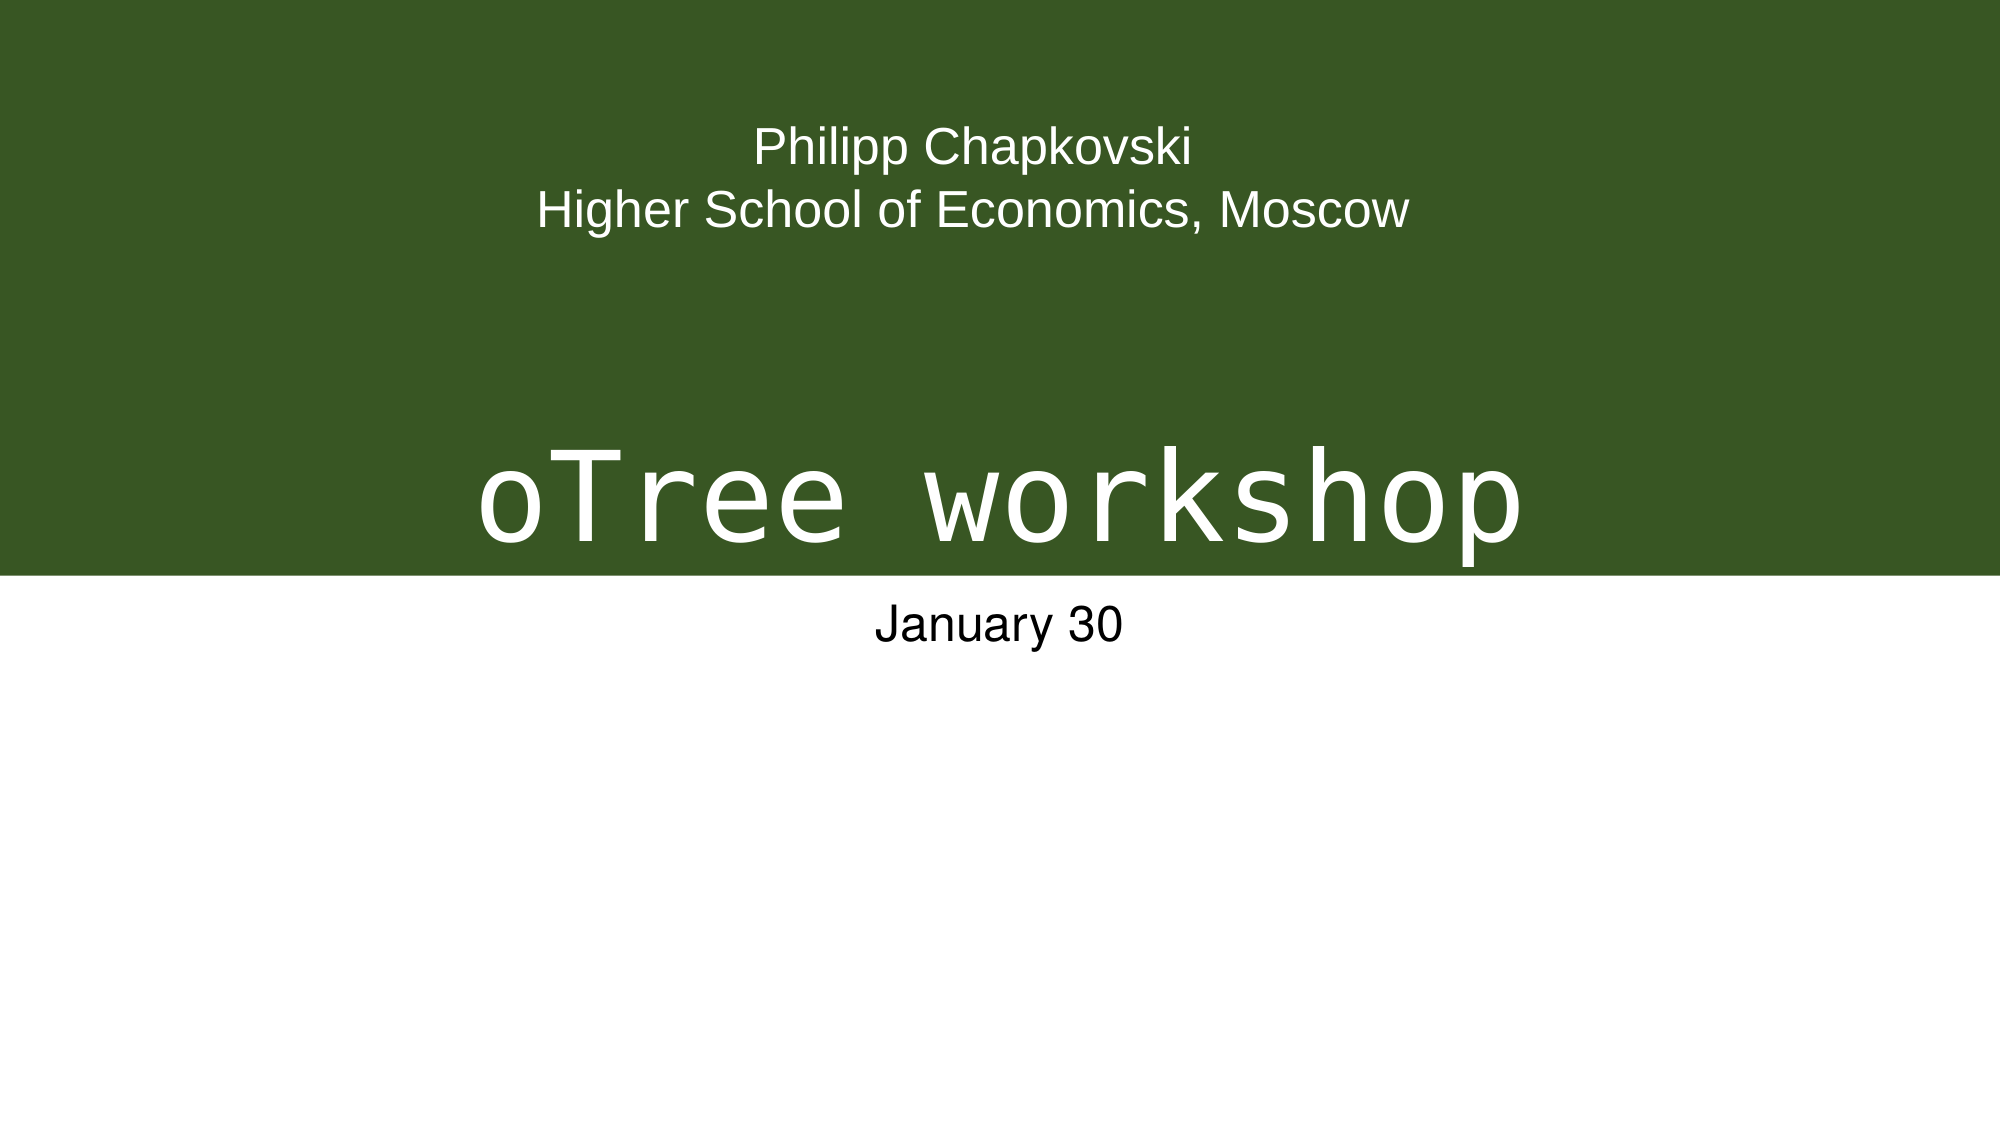

# oTree workshop
Philipp Chapkovski
Higher School of Economics, Moscow
January 30